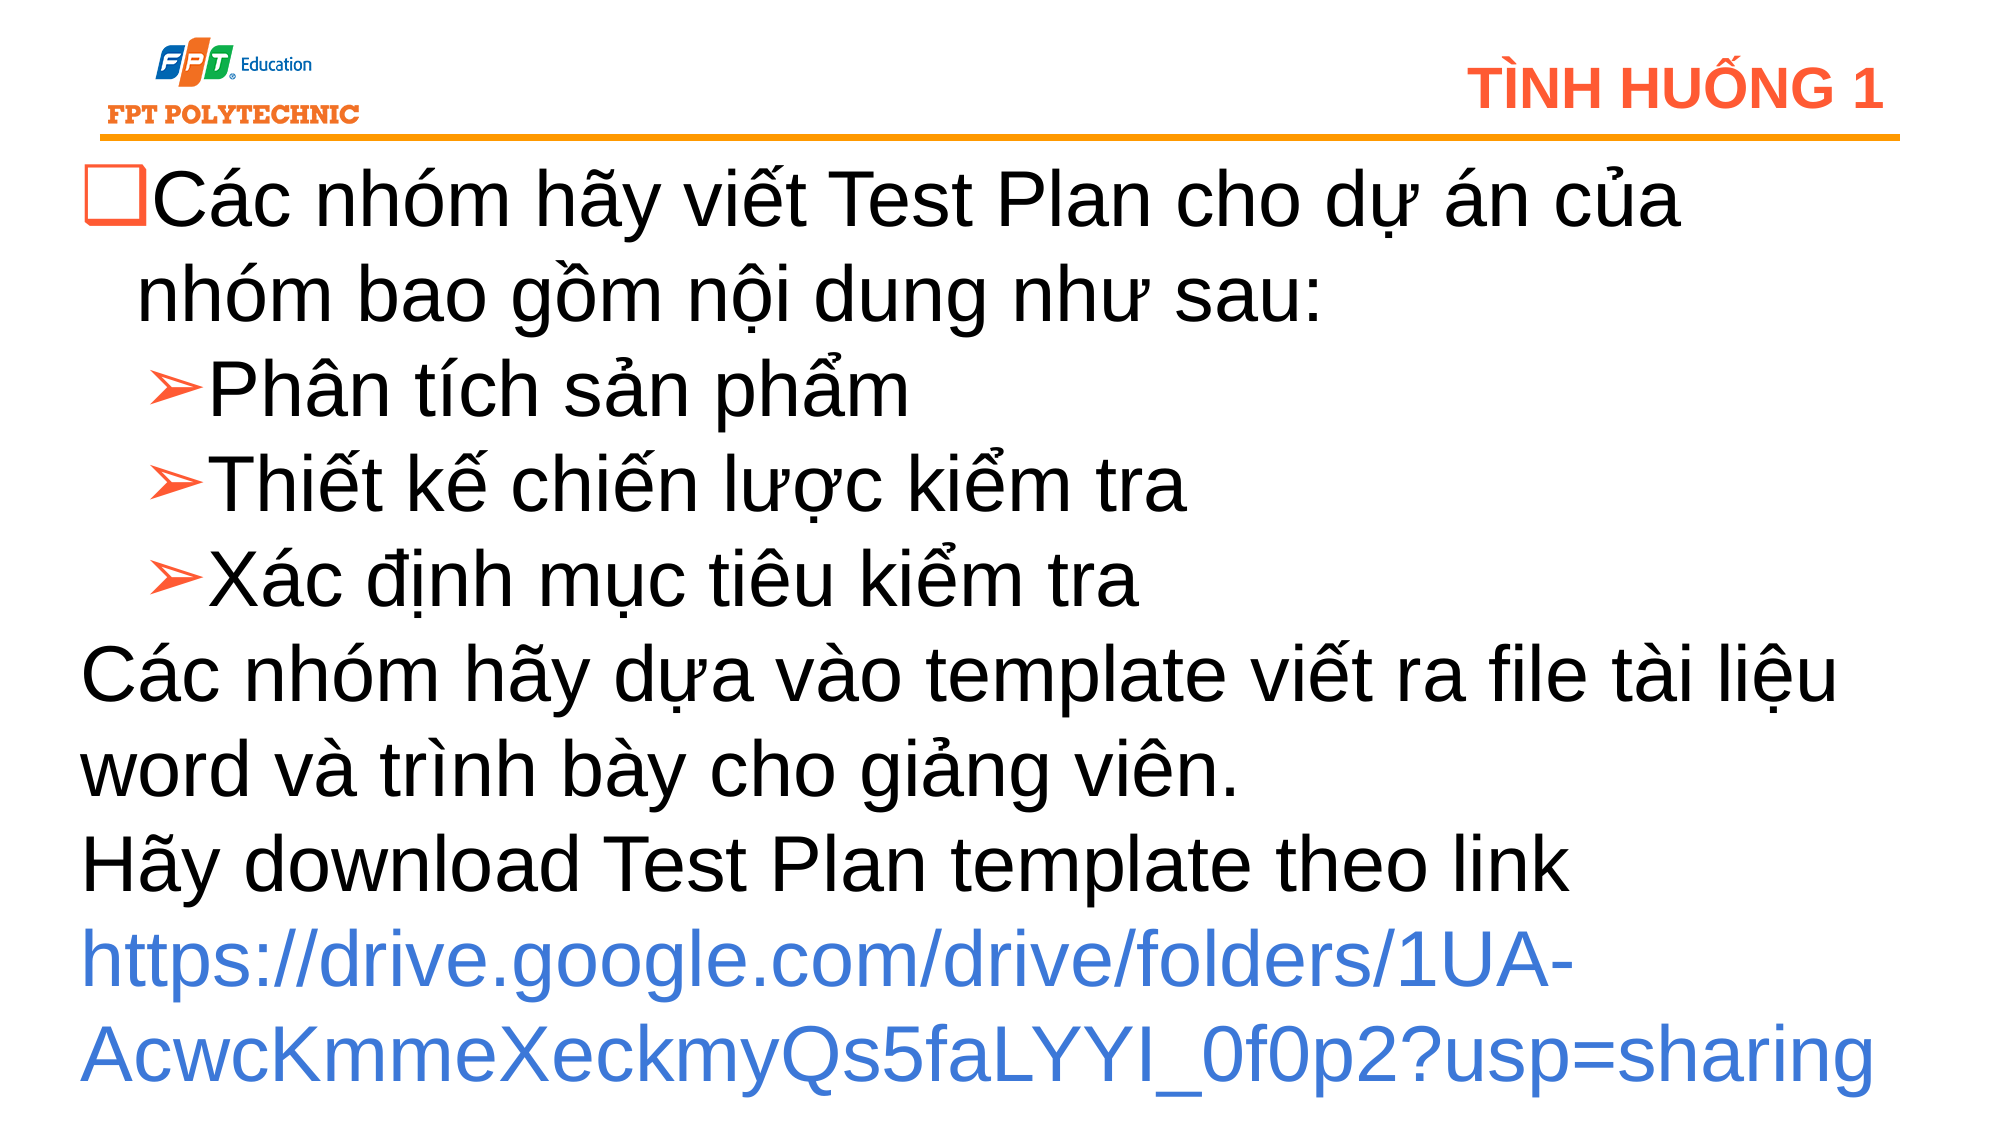

# tình huống 1
Các nhóm hãy viết Test Plan cho dự án của nhóm bao gồm nội dung như sau:
Phân tích sản phẩm
Thiết kế chiến lược kiểm tra
Xác định mục tiêu kiểm tra
Các nhóm hãy dựa vào template viết ra file tài liệu word và trình bày cho giảng viên.
Hãy download Test Plan template theo link
https://drive.google.com/drive/folders/1UA-AcwcKmmeXeckmyQs5faLYYI_0f0p2?usp=sharing